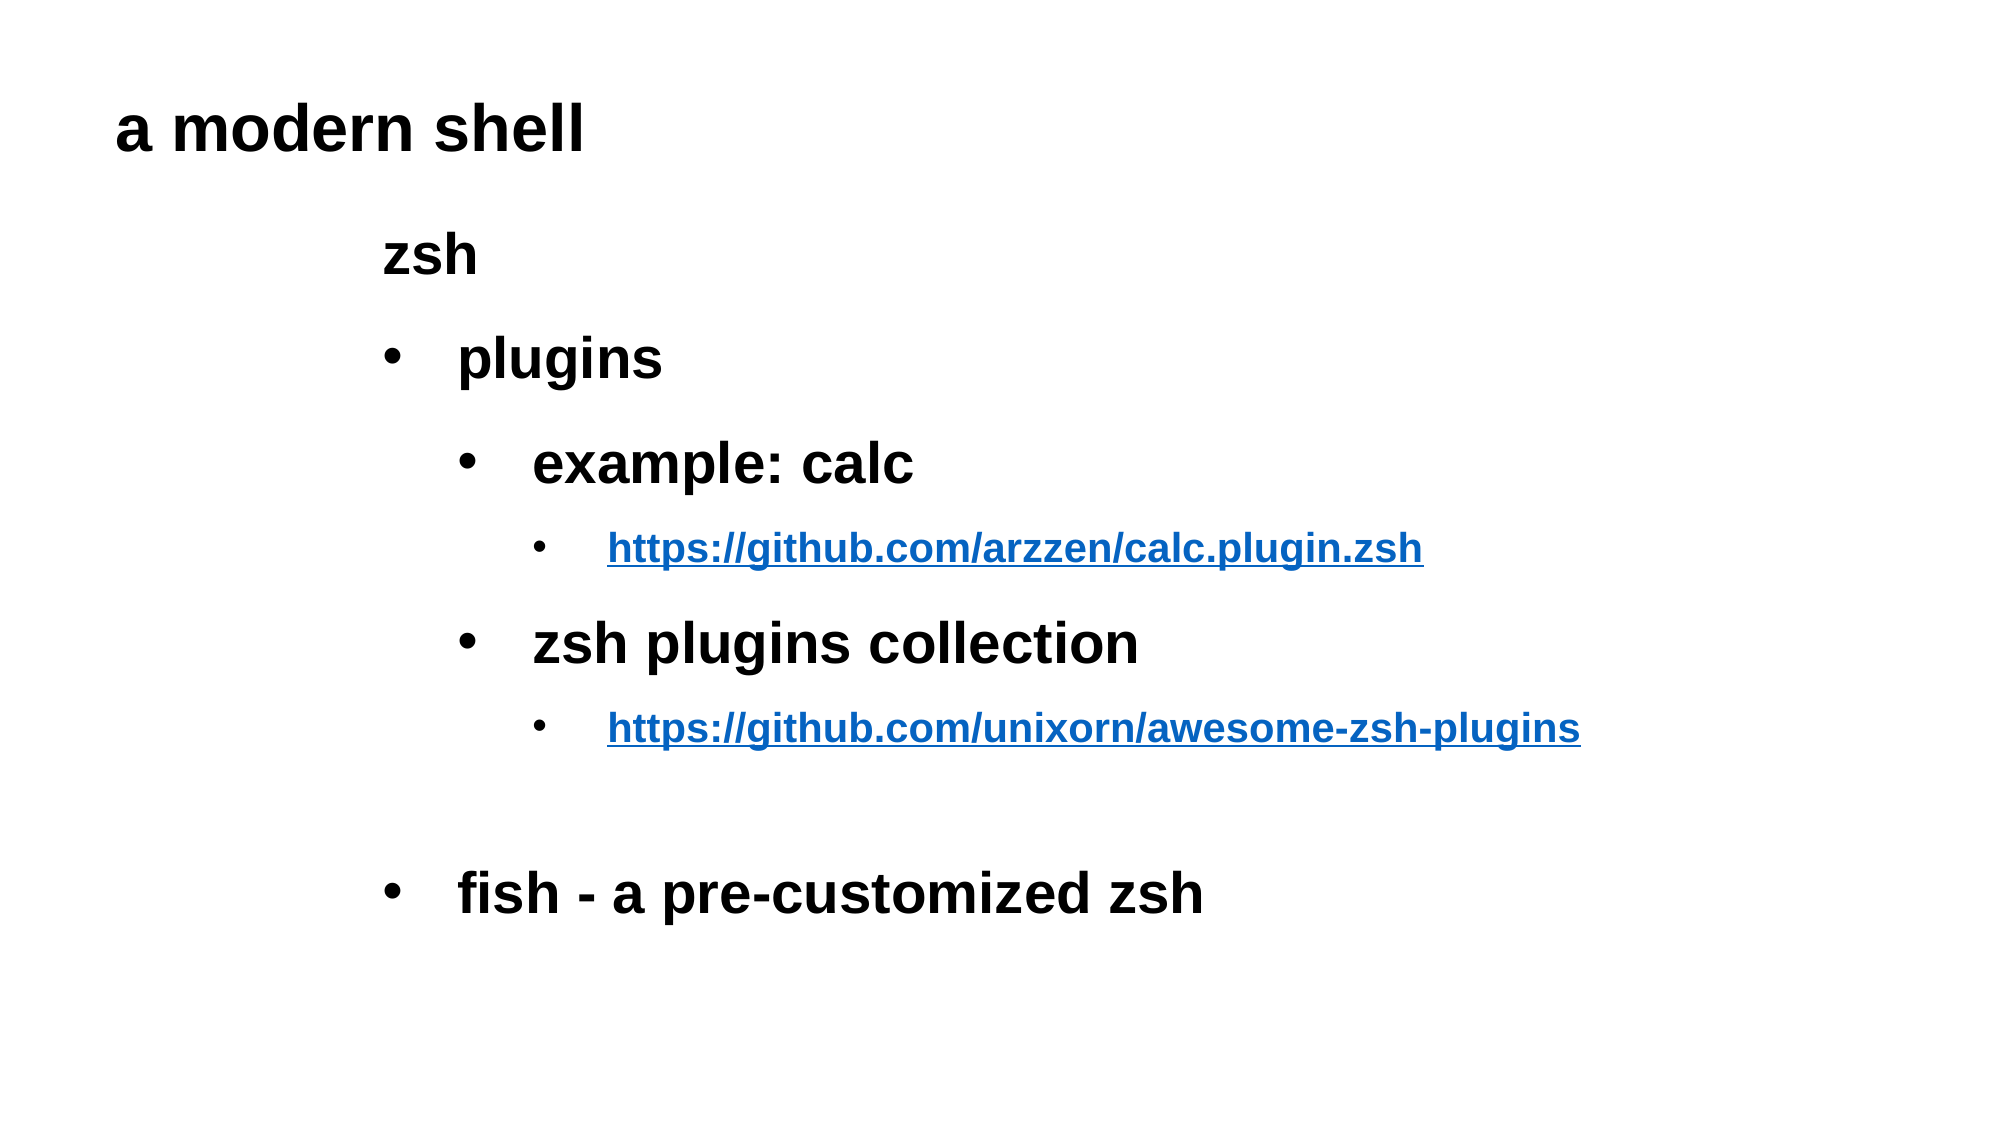

a modern shell
zsh
plugins
example: calc
https://github.com/arzzen/calc.plugin.zsh
zsh plugins collection
https://github.com/unixorn/awesome-zsh-plugins

fish - a pre-customized zsh